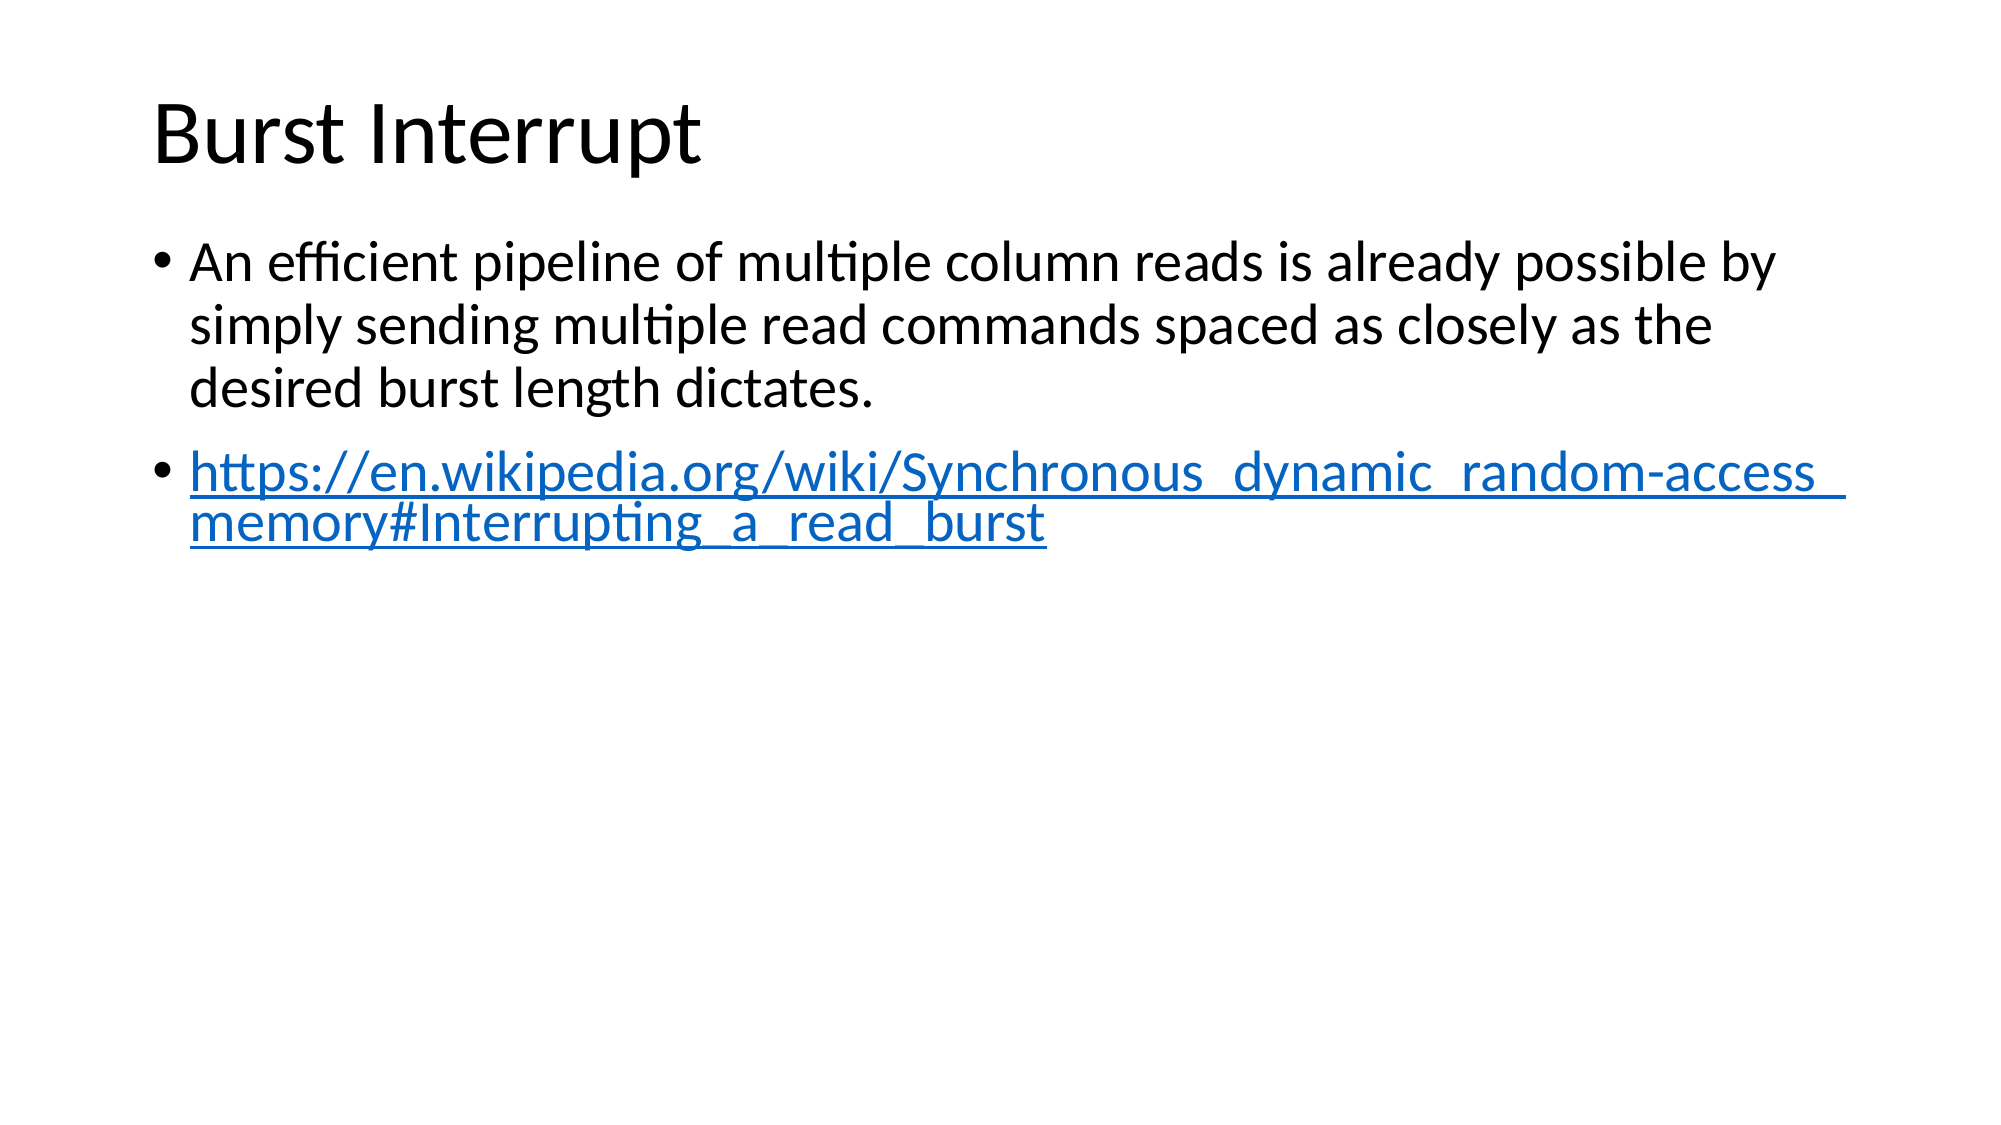

# Burst Interrupt
An efficient pipeline of multiple column reads is already possible by simply sending multiple read commands spaced as closely as the desired burst length dictates.
https://en.wikipedia.org/wiki/Synchronous_dynamic_random-access_memory#Interrupting_a_read_burst